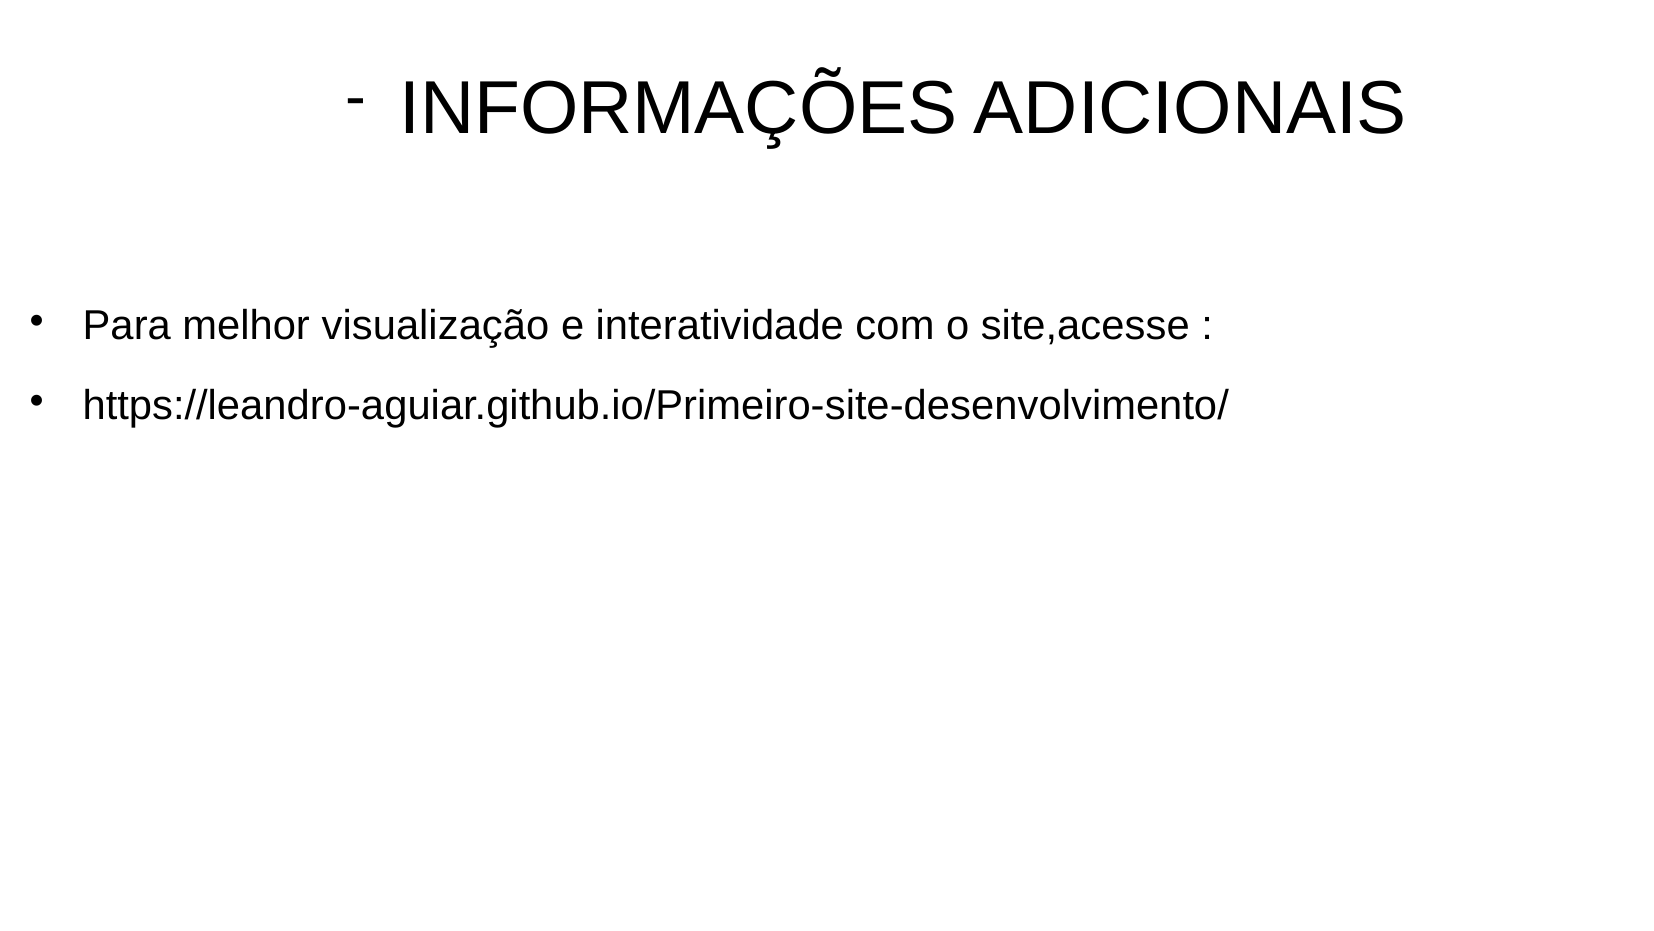

# INFORMAÇÕES ADICIONAIS

Para melhor visualização e interatividade com o site,acesse :
https://leandro-aguiar.github.io/Primeiro-site-desenvolvimento/